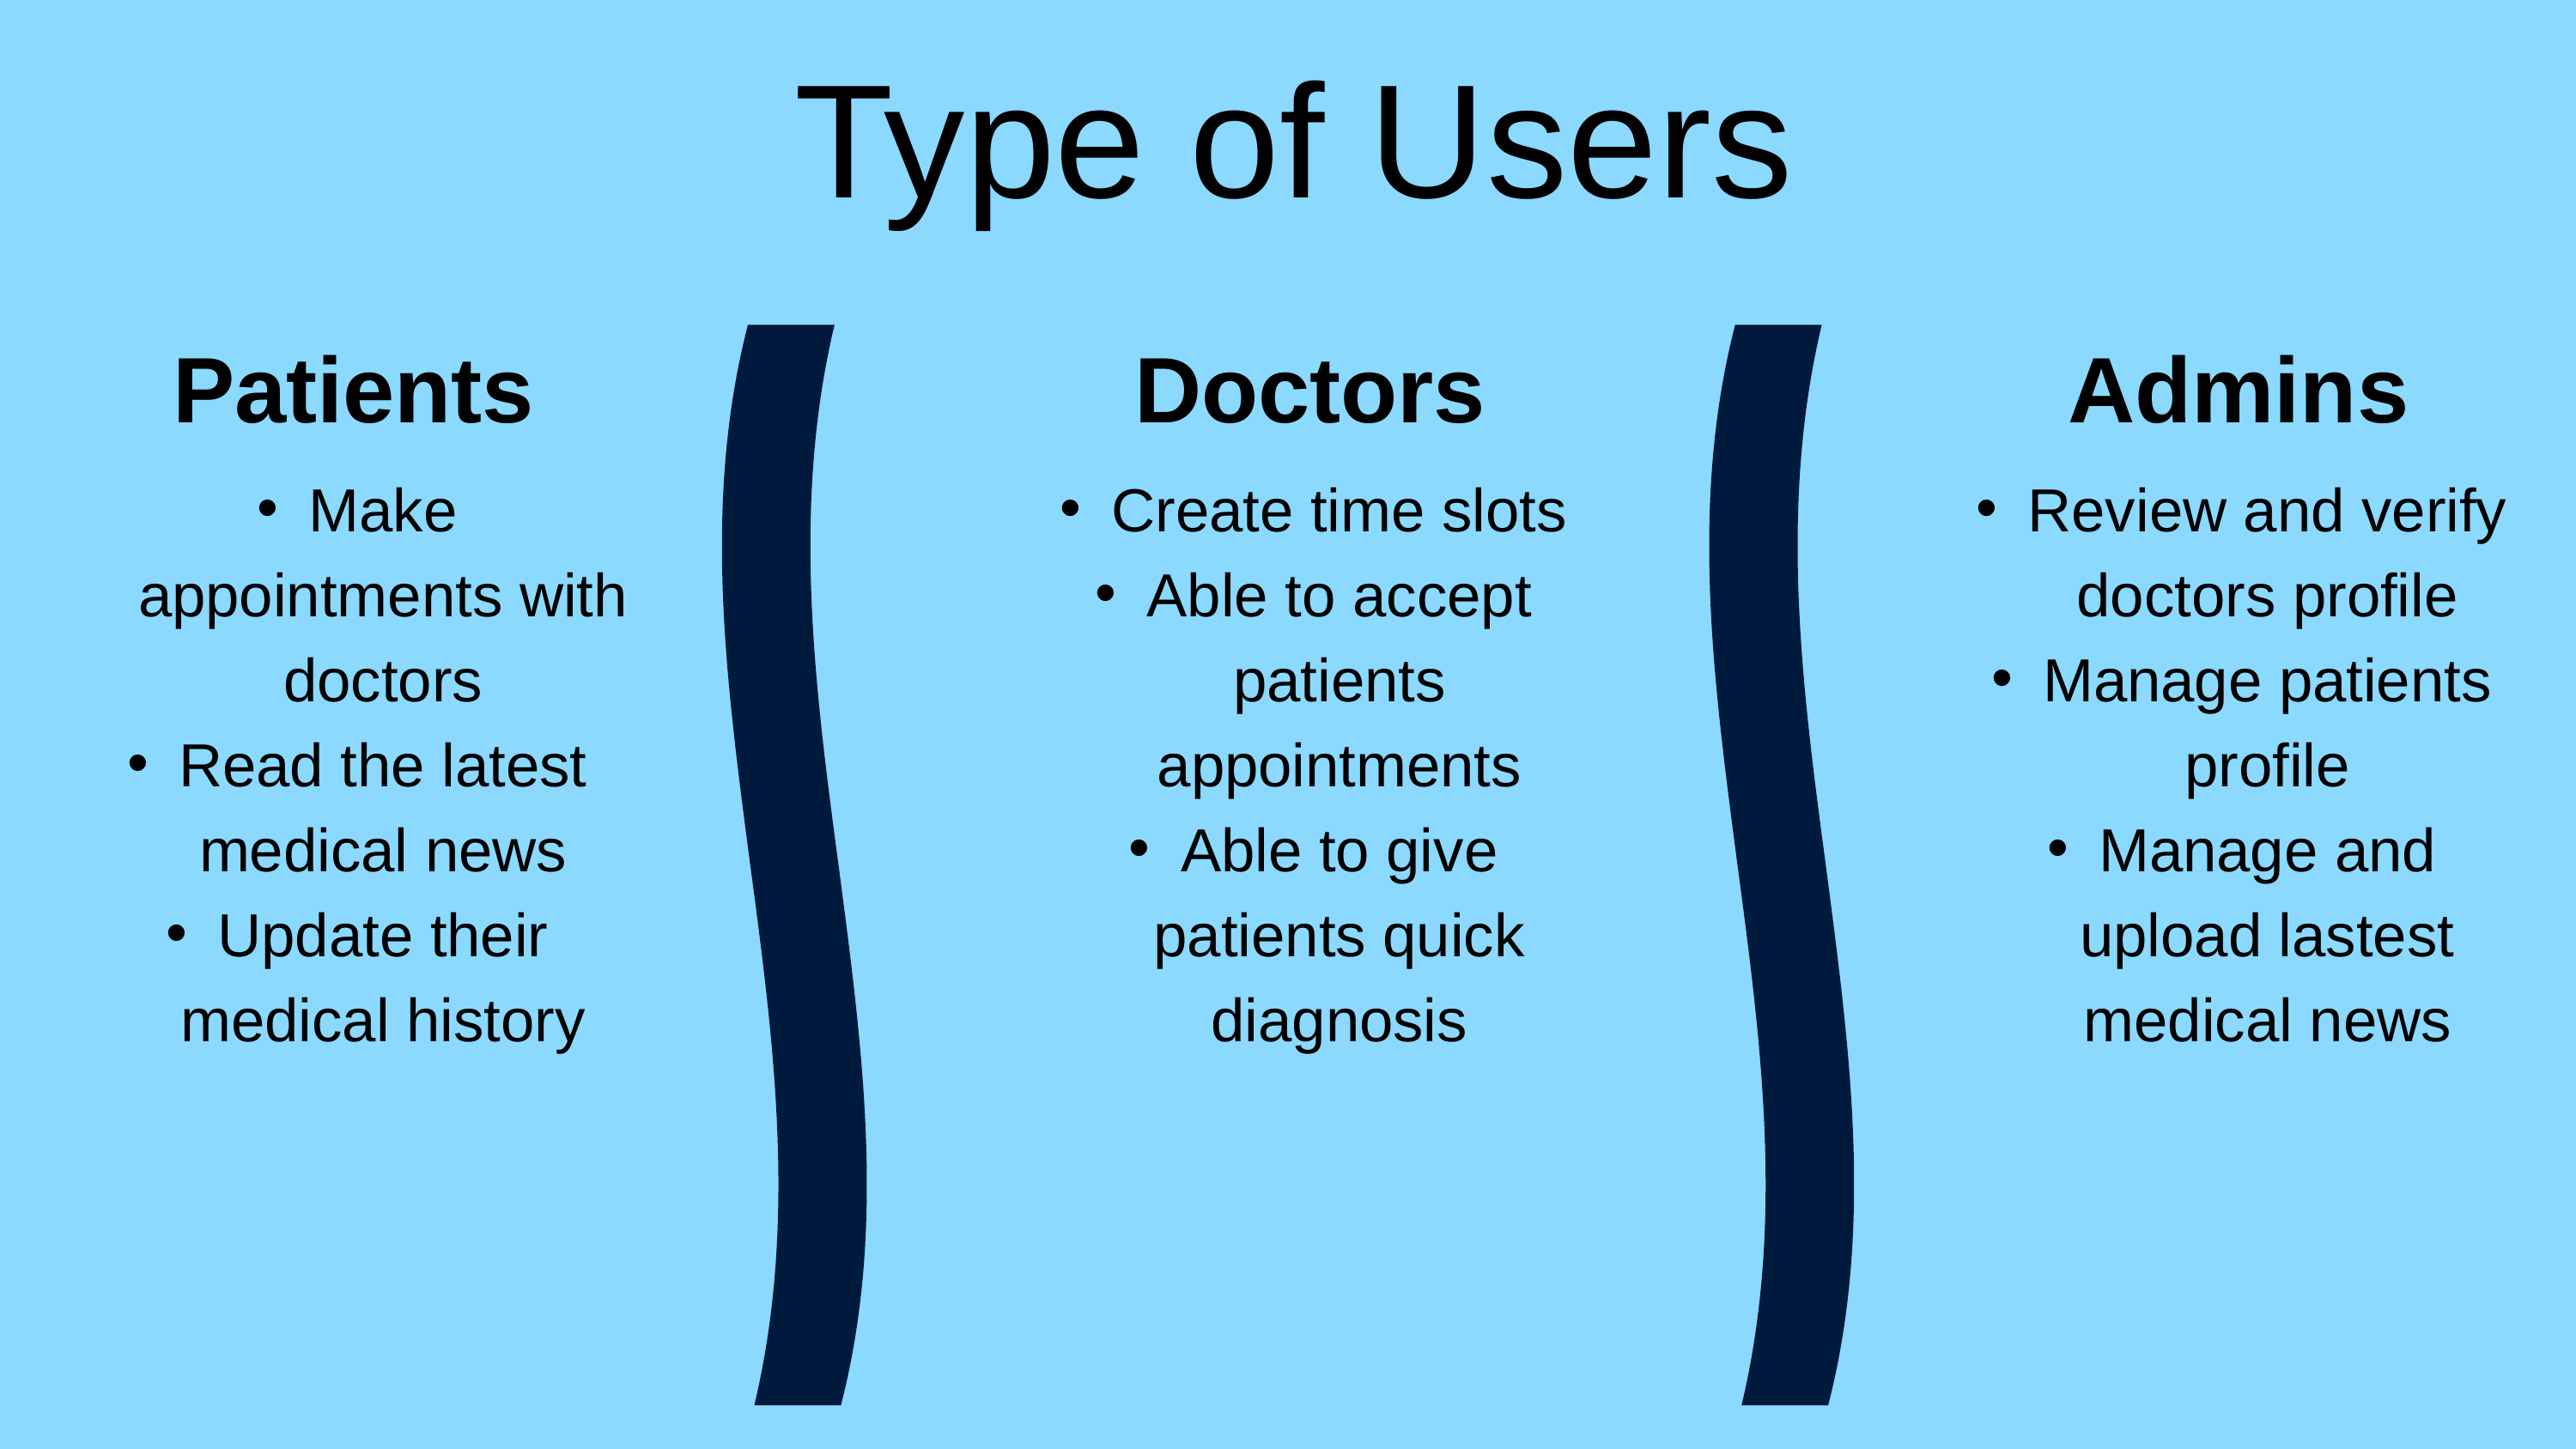

Type of Users
Patients
Doctors
Admins
Make appointments with doctors
Read the latest medical news
Update their medical history
Create time slots
Able to accept patients appointments
Able to give patients quick diagnosis
Review and verify doctors profile
Manage patients profile
Manage and upload lastest medical news